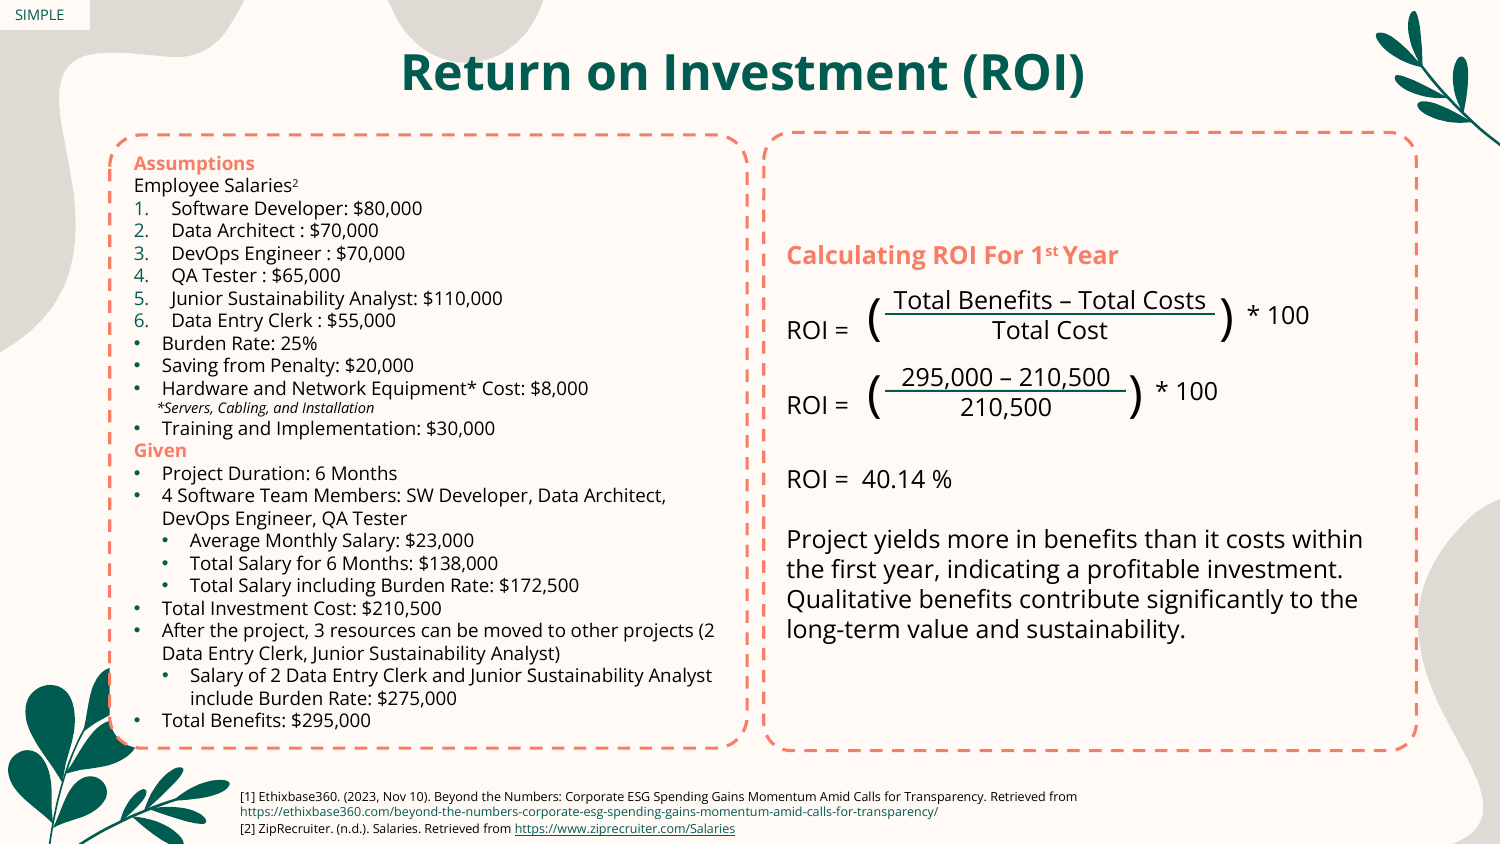

SIMPLE
# Return on Investment (ROI)
Assumptions
Employee Salaries2
Software Developer: $80,000
Data Architect : $70,000
DevOps Engineer : $70,000
QA Tester : $65,000
Junior Sustainability Analyst: $110,000
Data Entry Clerk : $55,000
Burden Rate: 25%
Saving from Penalty: $20,000
Hardware and Network Equipment* Cost: $8,000
      *Servers, Cabling, and Installation
Training and Implementation: $30,000
Given
Project Duration: 6 Months
4 Software Team Members: SW Developer, Data Architect, DevOps Engineer, QA Tester
Average Monthly Salary: $23,000
Total Salary for 6 Months: $138,000
Total Salary including Burden Rate: $172,500
Total Investment Cost: $210,500
After the project, 3 resources can be moved to other projects (2 Data Entry Clerk, Junior Sustainability Analyst)
Salary of 2 Data Entry Clerk and Junior Sustainability Analyst include Burden Rate: $275,000
Total Benefits: $295,000
Calculating ROI For 1st Year
ROI =
ROI =
ROI =  40.14 %

Project yields more in benefits than it costs within the first year, indicating a profitable investment. Qualitative benefits contribute significantly to the long-term value and sustainability.
(                          )
Total Benefits – Total Costs
Total Cost
* 100
(                   )
295,000 – 210,500
210,500
* 100
[1] Ethixbase360. (2023, Nov 10). Beyond the Numbers: Corporate ESG Spending Gains Momentum Amid Calls for Transparency. Retrieved from https://ethixbase360.com/beyond-the-numbers-corporate-esg-spending-gains-momentum-amid-calls-for-transparency/
[2] ZipRecruiter. (n.d.). Salaries. Retrieved from https://www.ziprecruiter.com/Salaries